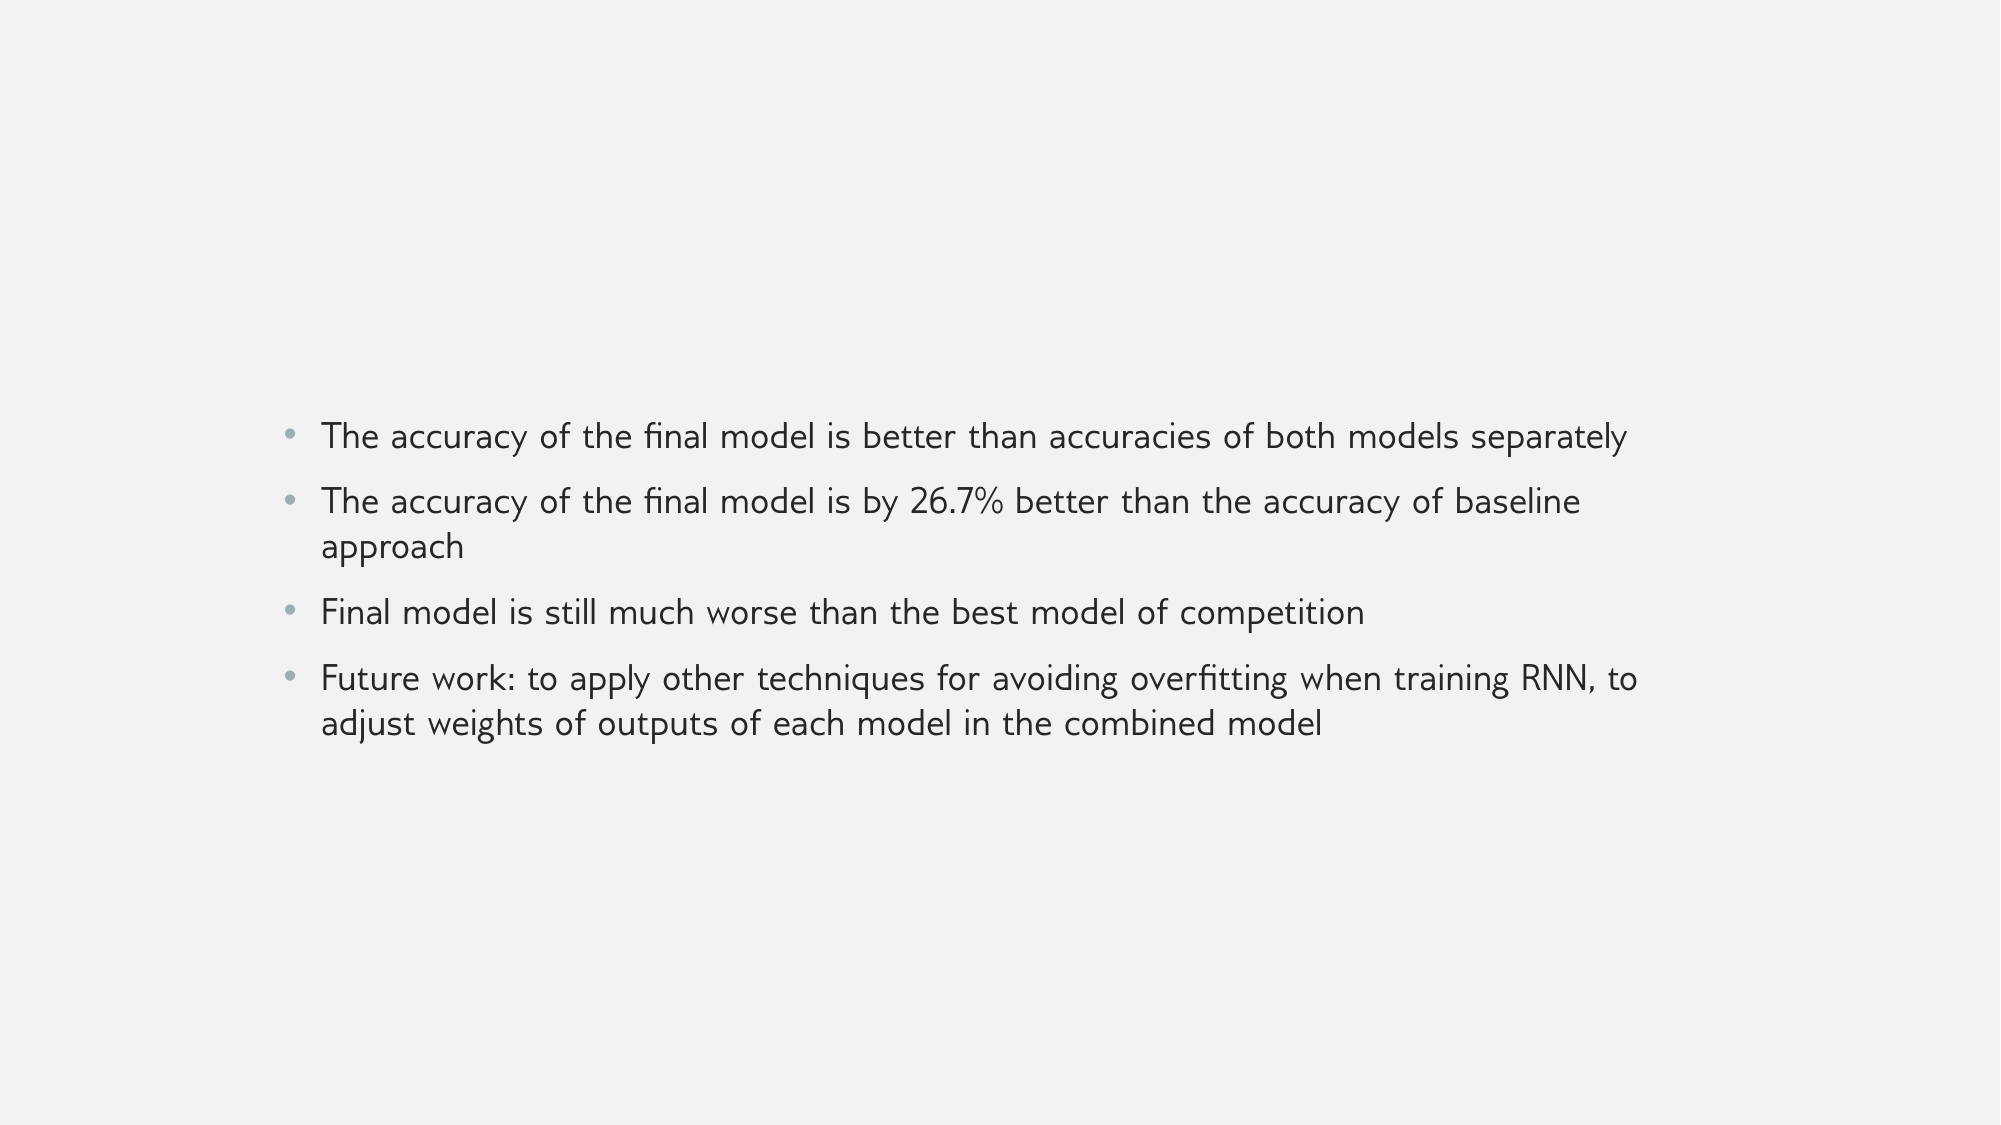

The accuracy of the final model is better than accuracies of both models separately
The accuracy of the final model is by 26.7% better than the accuracy of baseline approach
Final model is still much worse than the best model of competition
Future work: to apply other techniques for avoiding overfitting when training RNN, to adjust weights of outputs of each model in the combined model